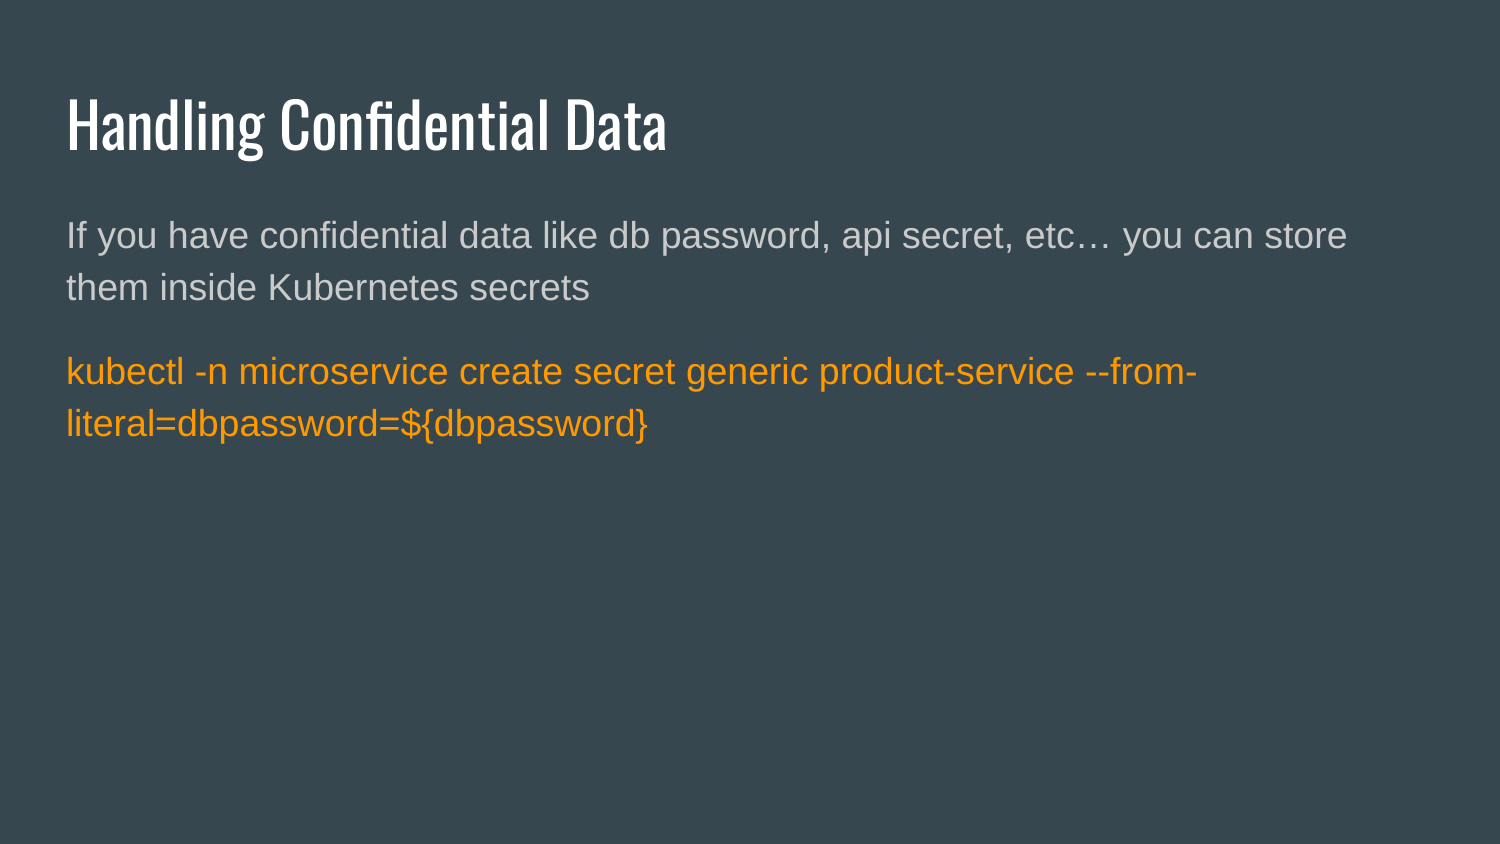

# Handling Confidential Data
If you have confidential data like db password, api secret, etc… you can store them inside Kubernetes secrets
kubectl -n microservice create secret generic product-service --from-literal=dbpassword=${dbpassword}